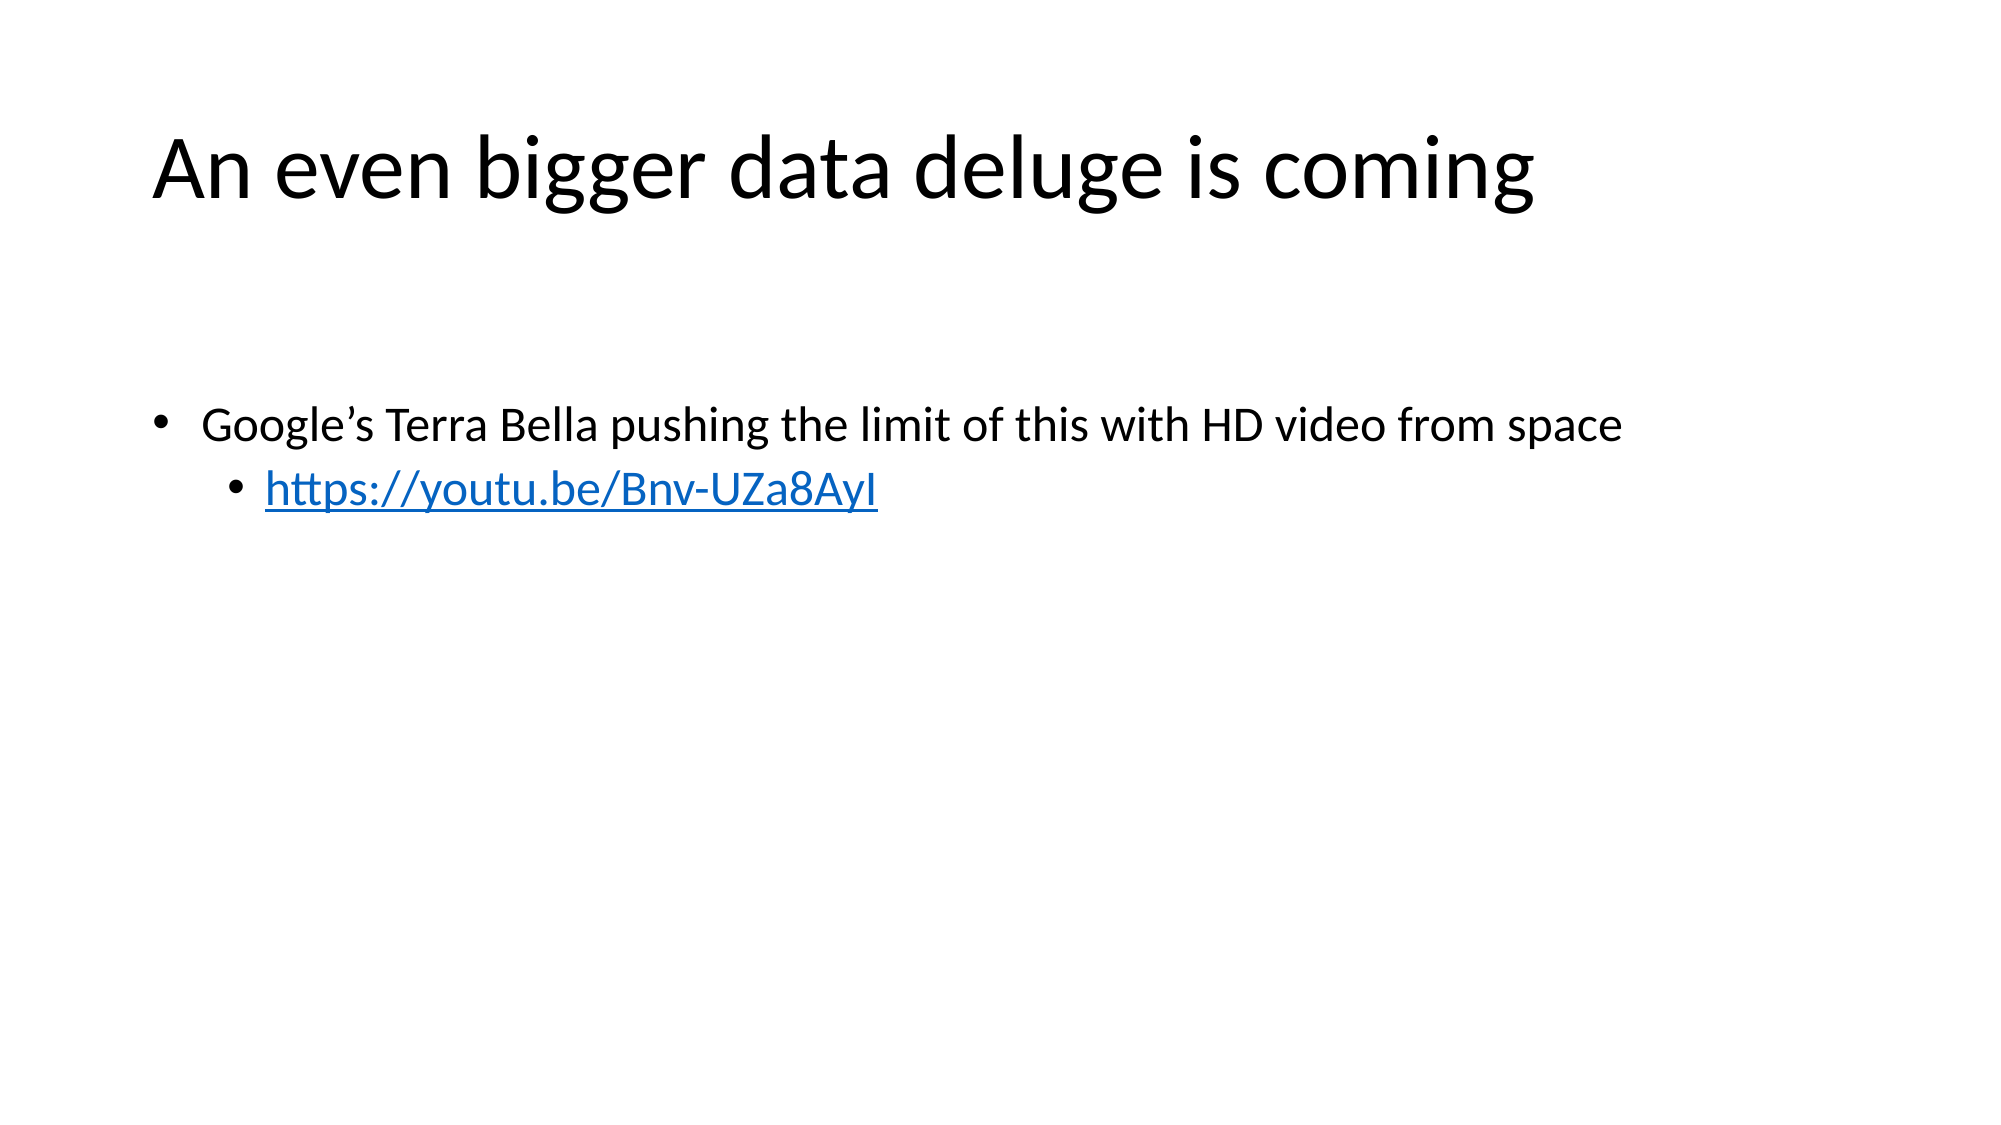

# An even bigger data deluge is coming

 Google’s Terra Bella pushing the limit of this with HD video from space
https://youtu.be/Bnv-UZa8AyI